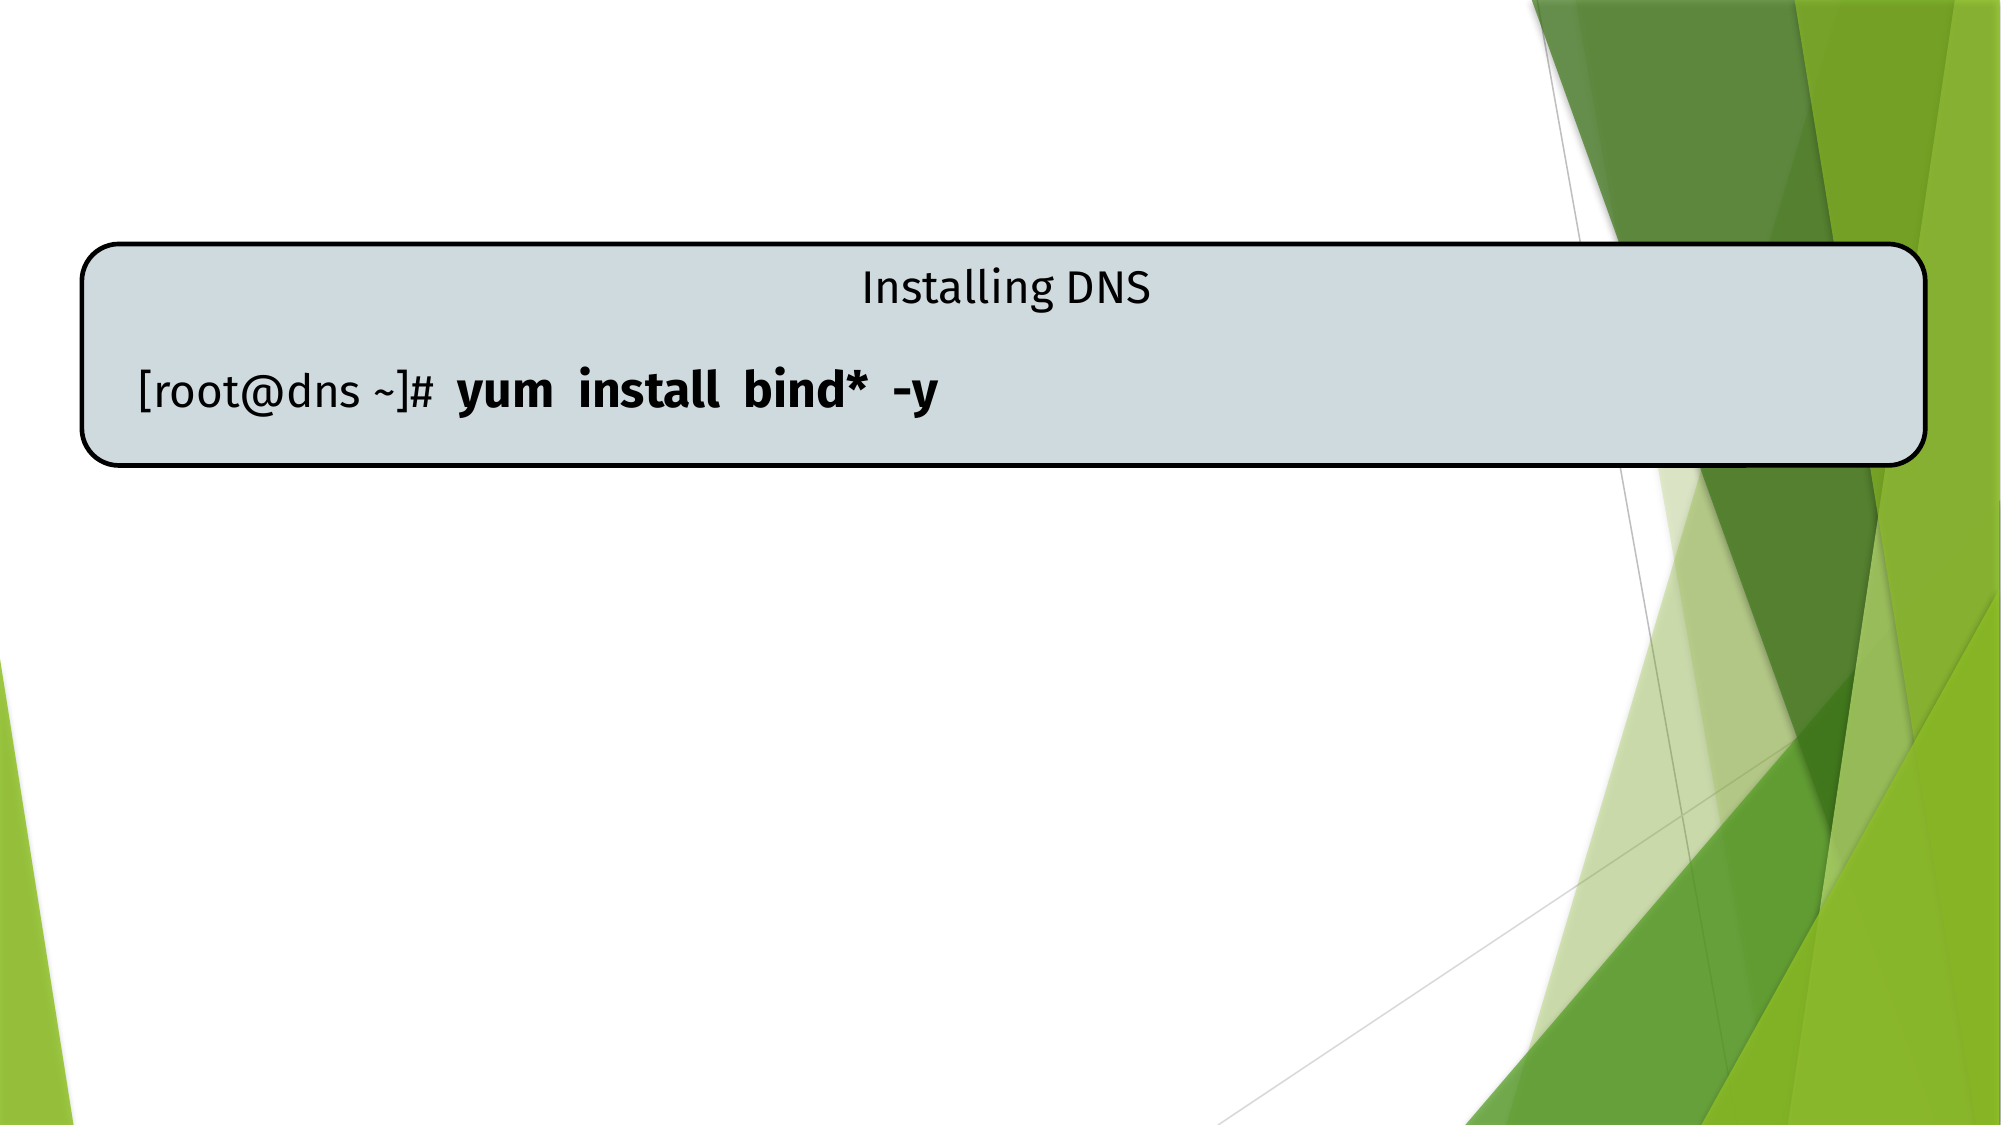

# Installing DNS

Installing DNS
[root@dns ~]#  yum  install  bind*  -y